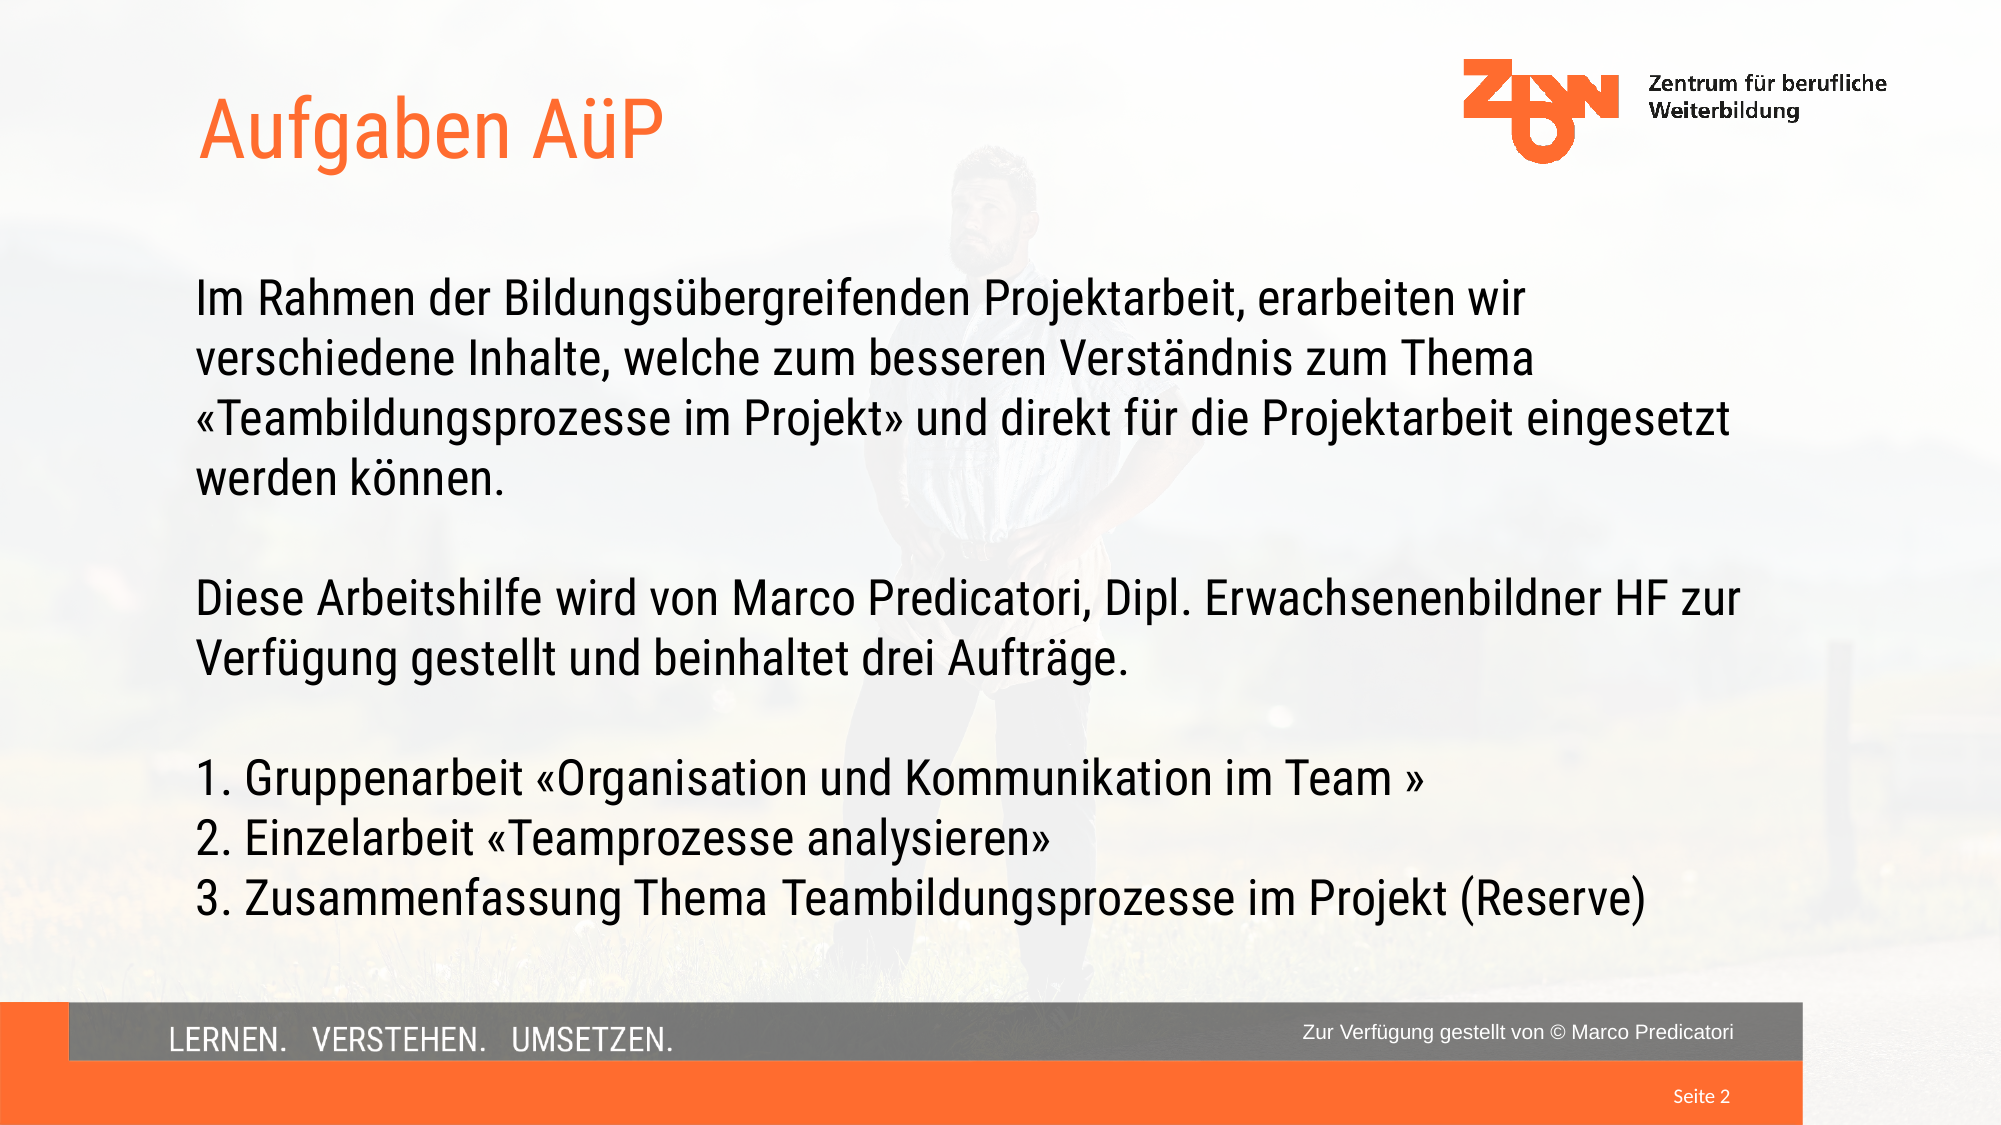

Aufgaben AüP
Im Rahmen der Bildungsübergreifenden Projektarbeit, erarbeiten wir verschiedene Inhalte, welche zum besseren Verständnis zum Thema «Teambildungsprozesse im Projekt» und direkt für die Projektarbeit eingesetzt werden können.
Diese Arbeitshilfe wird von Marco Predicatori, Dipl. Erwachsenenbildner HF zur Verfügung gestellt und beinhaltet drei Aufträge.

1. Gruppenarbeit «Organisation und Kommunikation im Team »
2. Einzelarbeit «Teamprozesse analysieren»
3. Zusammenfassung Thema Teambildungsprozesse im Projekt (Reserve)